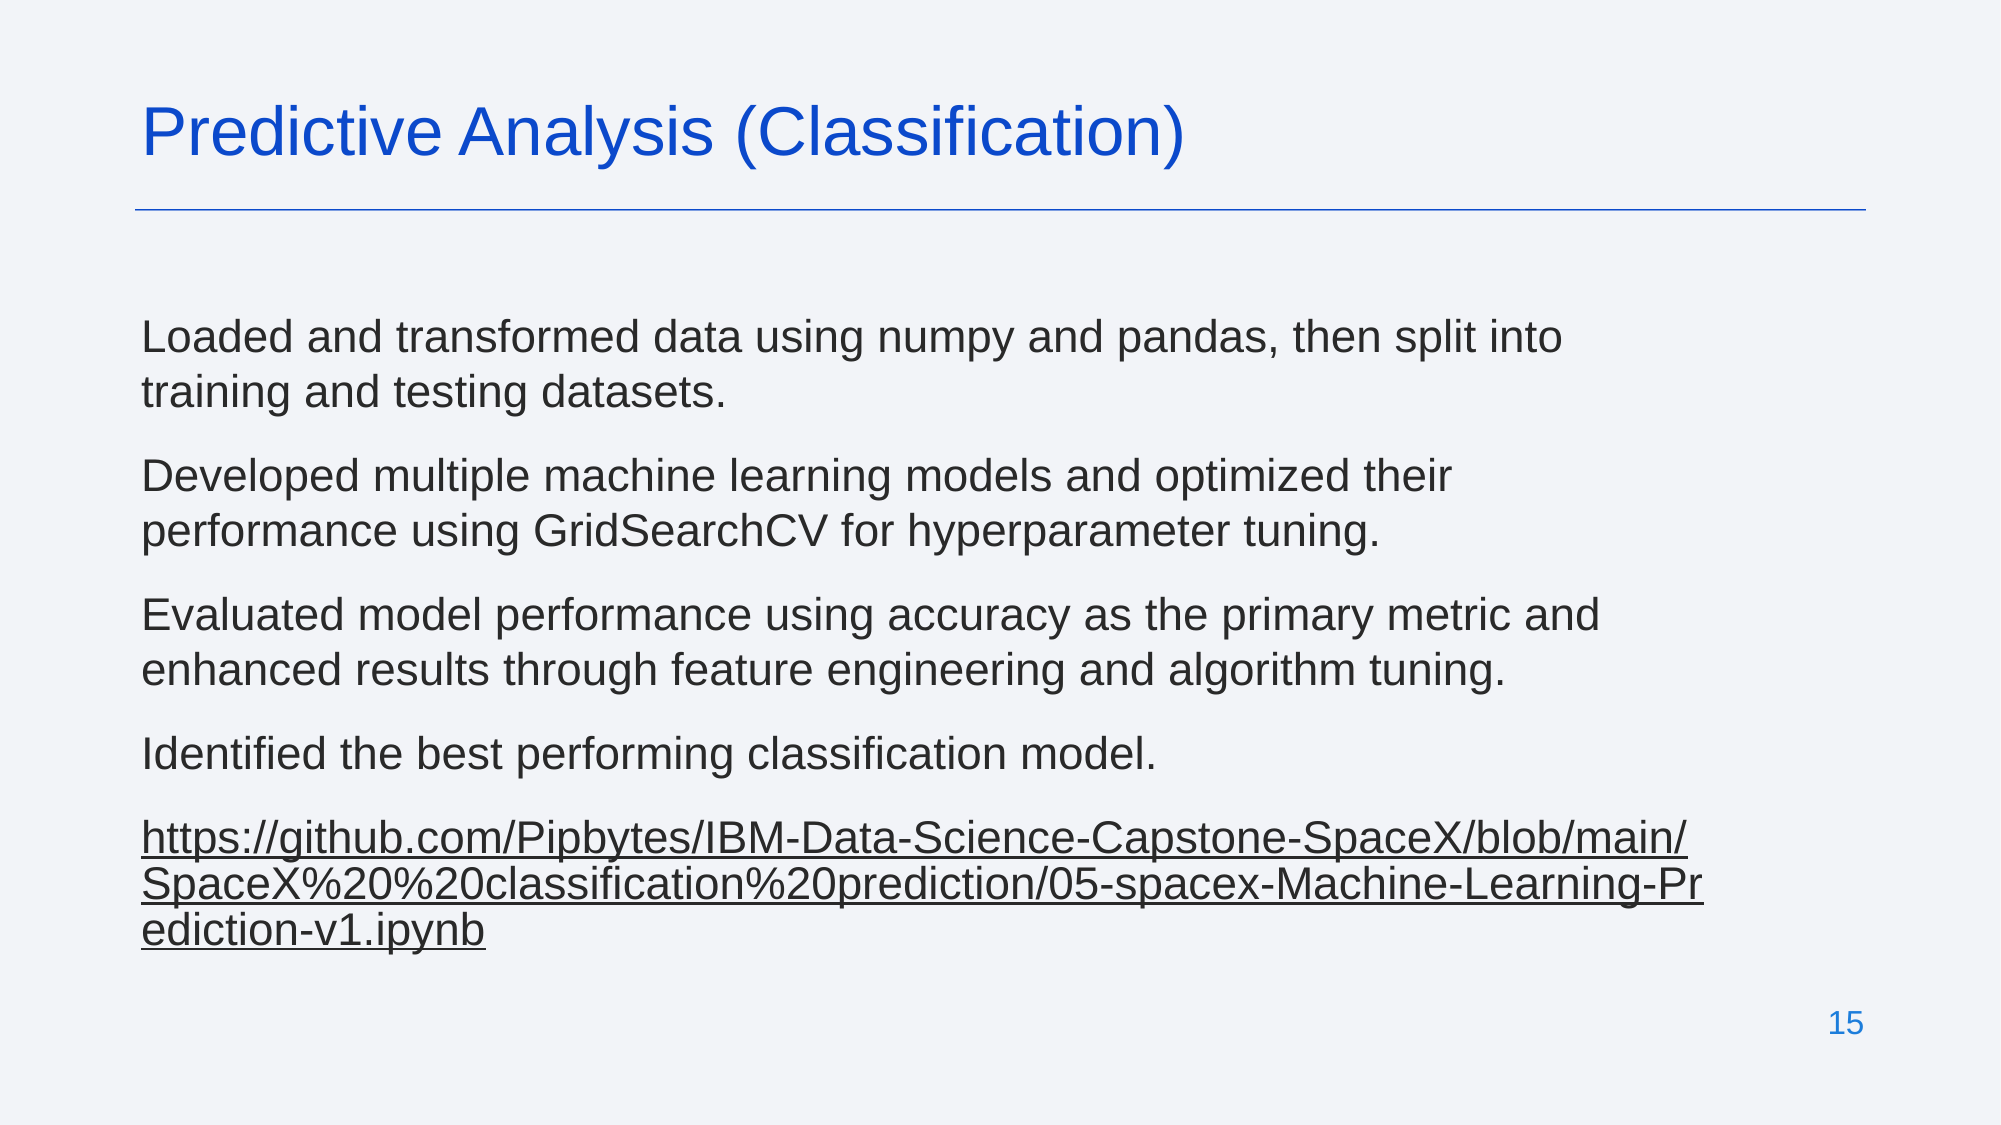

Predictive Analysis (Classification)
Loaded and transformed data using numpy and pandas, then split into training and testing datasets.
Developed multiple machine learning models and optimized their performance using GridSearchCV for hyperparameter tuning.
Evaluated model performance using accuracy as the primary metric and enhanced results through feature engineering and algorithm tuning.
Identified the best performing classification model.
https://github.com/Pipbytes/IBM-Data-Science-Capstone-SpaceX/blob/main/SpaceX%20%20classification%20prediction/05-spacex-Machine-Learning-Prediction-v1.ipynb

15